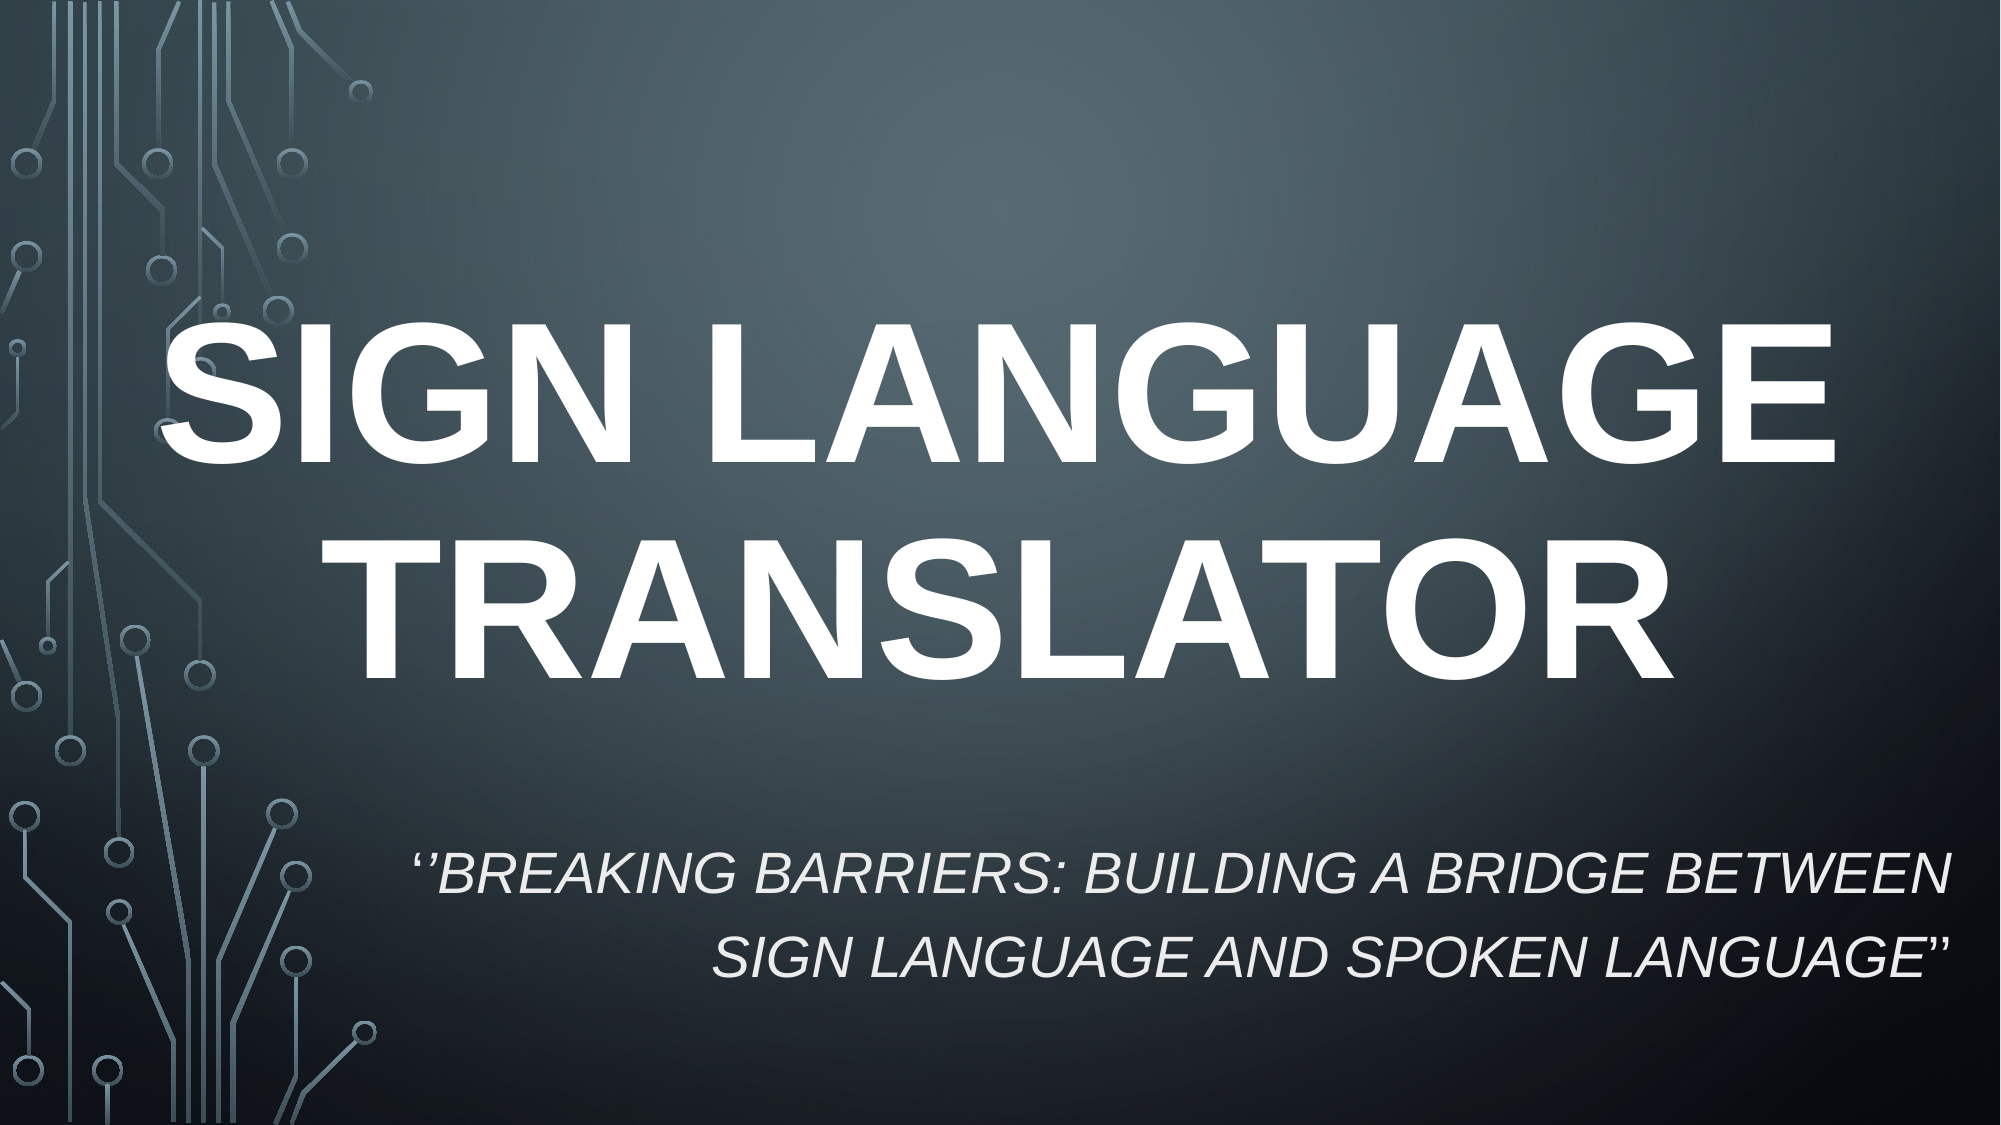

# Sign language Translator
‘’Breaking Barriers: Building a Bridge Between Sign Language and Spoken Language’’